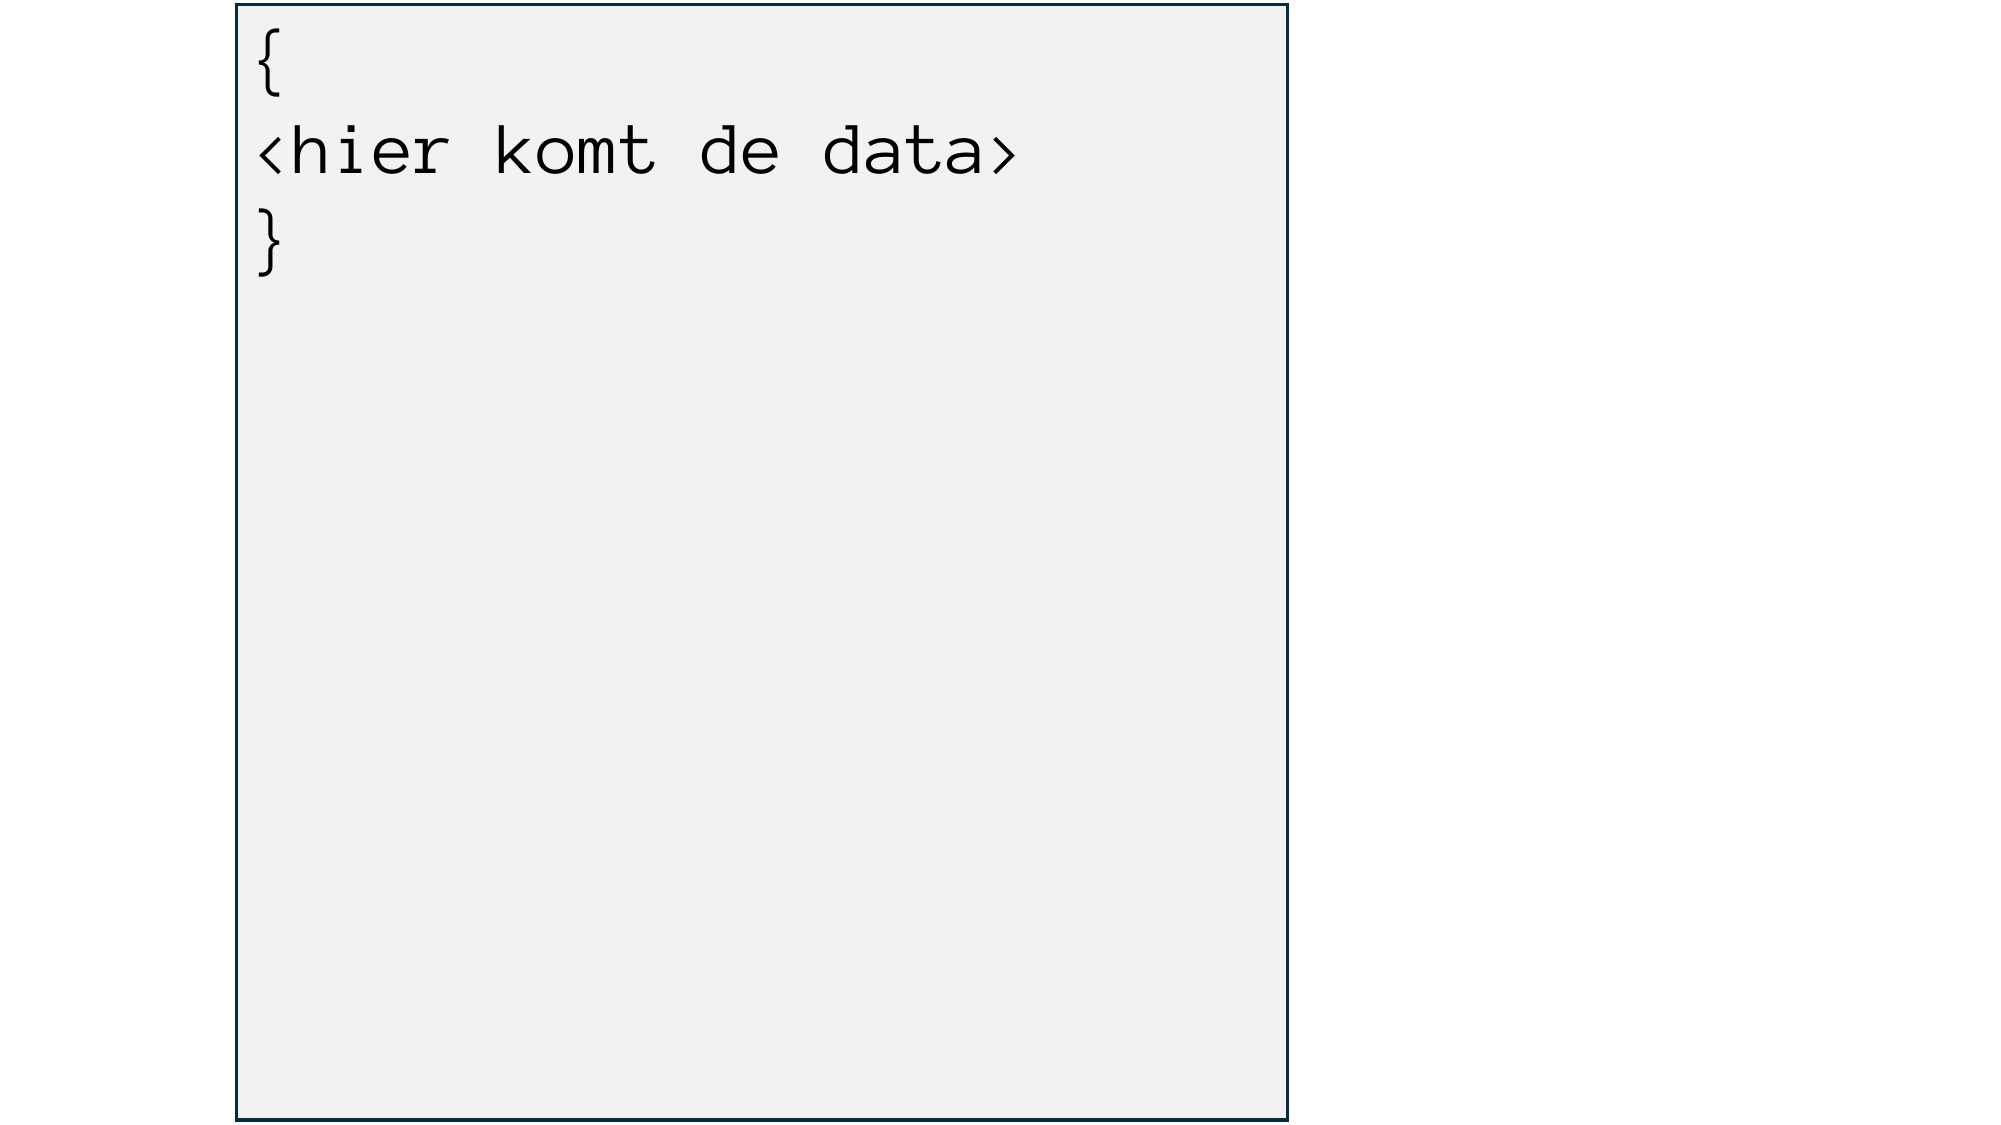

{
<hier komt de data>
}
    "GrandPrix": [
        {
            "datum": "2024-11-24",